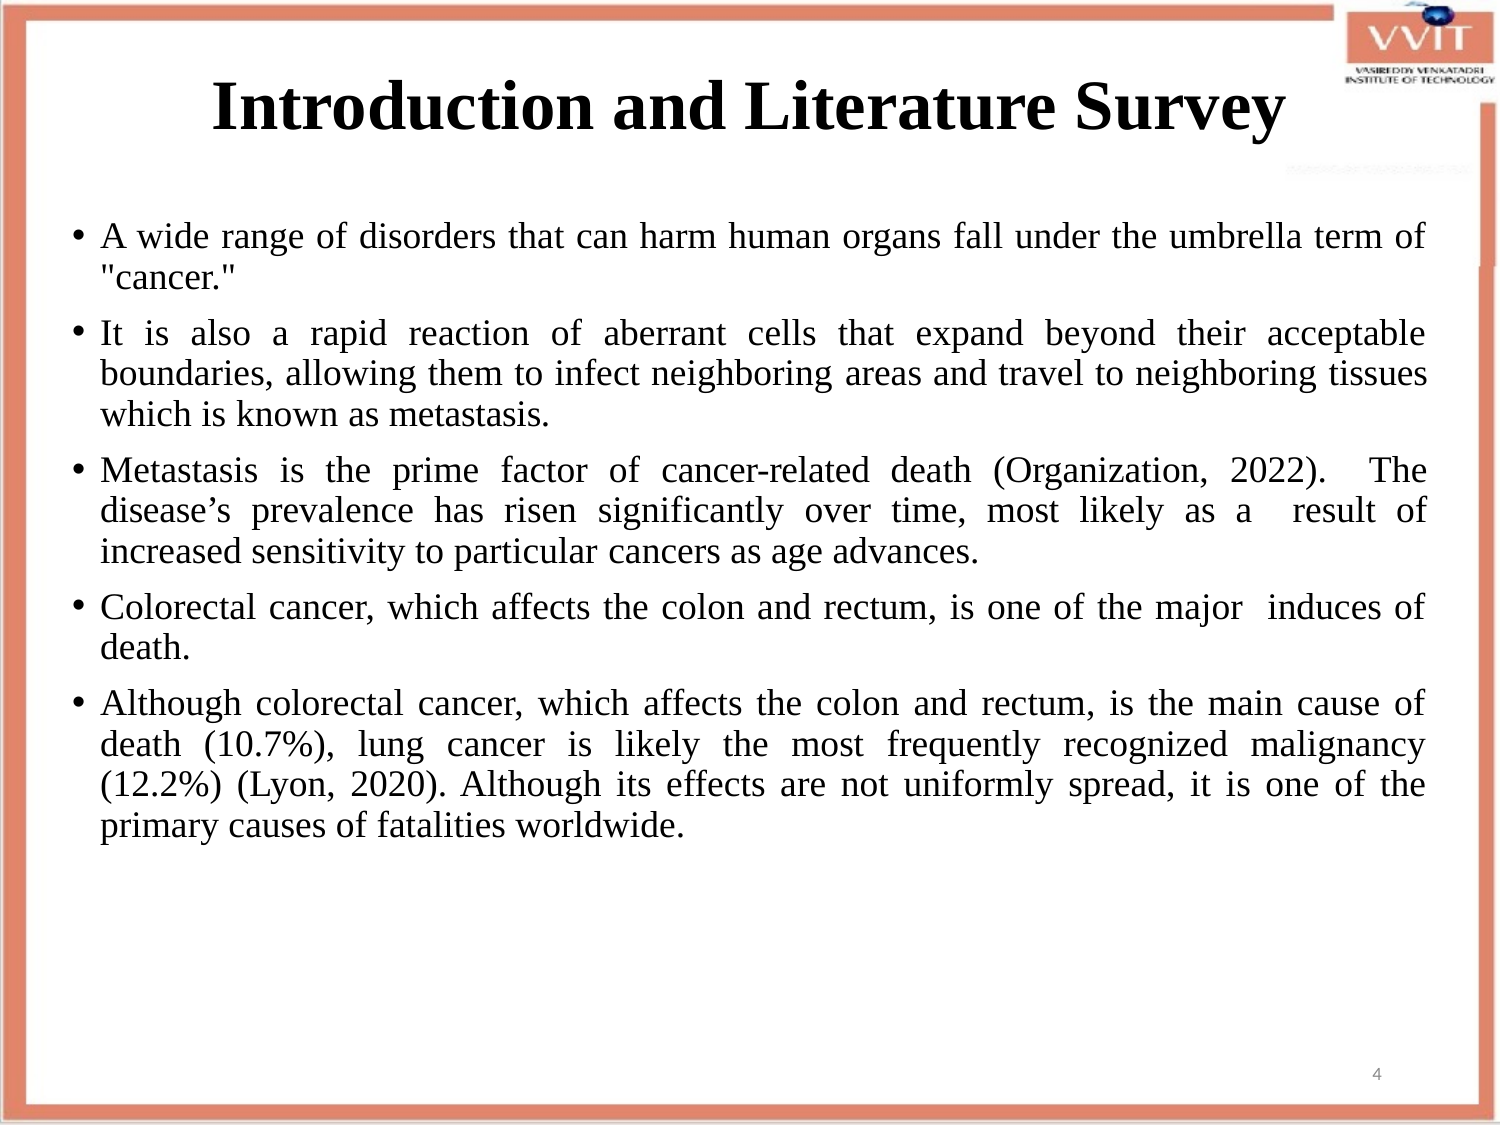

# Introduction and Literature Survey
A wide range of disorders that can harm human organs fall under the umbrella term of "cancer."
It is also a rapid reaction of aberrant cells that expand beyond their acceptable boundaries, allowing them to infect neighboring areas and travel to neighboring tissues which is known as metastasis.
Metastasis is the prime factor of cancer-related death (Organization, 2022).  The disease’s prevalence has risen significantly over time, most likely as a  result of increased sensitivity to particular cancers as age advances.
Colorectal cancer, which affects the colon and rectum, is one of the major  induces of death.
Although colorectal cancer, which affects the colon and rectum, is the main cause of death (10.7%), lung cancer is likely the most frequently recognized malignancy (12.2%) (Lyon, 2020). Although its effects are not uniformly spread, it is one of the primary causes of fatalities worldwide.
4